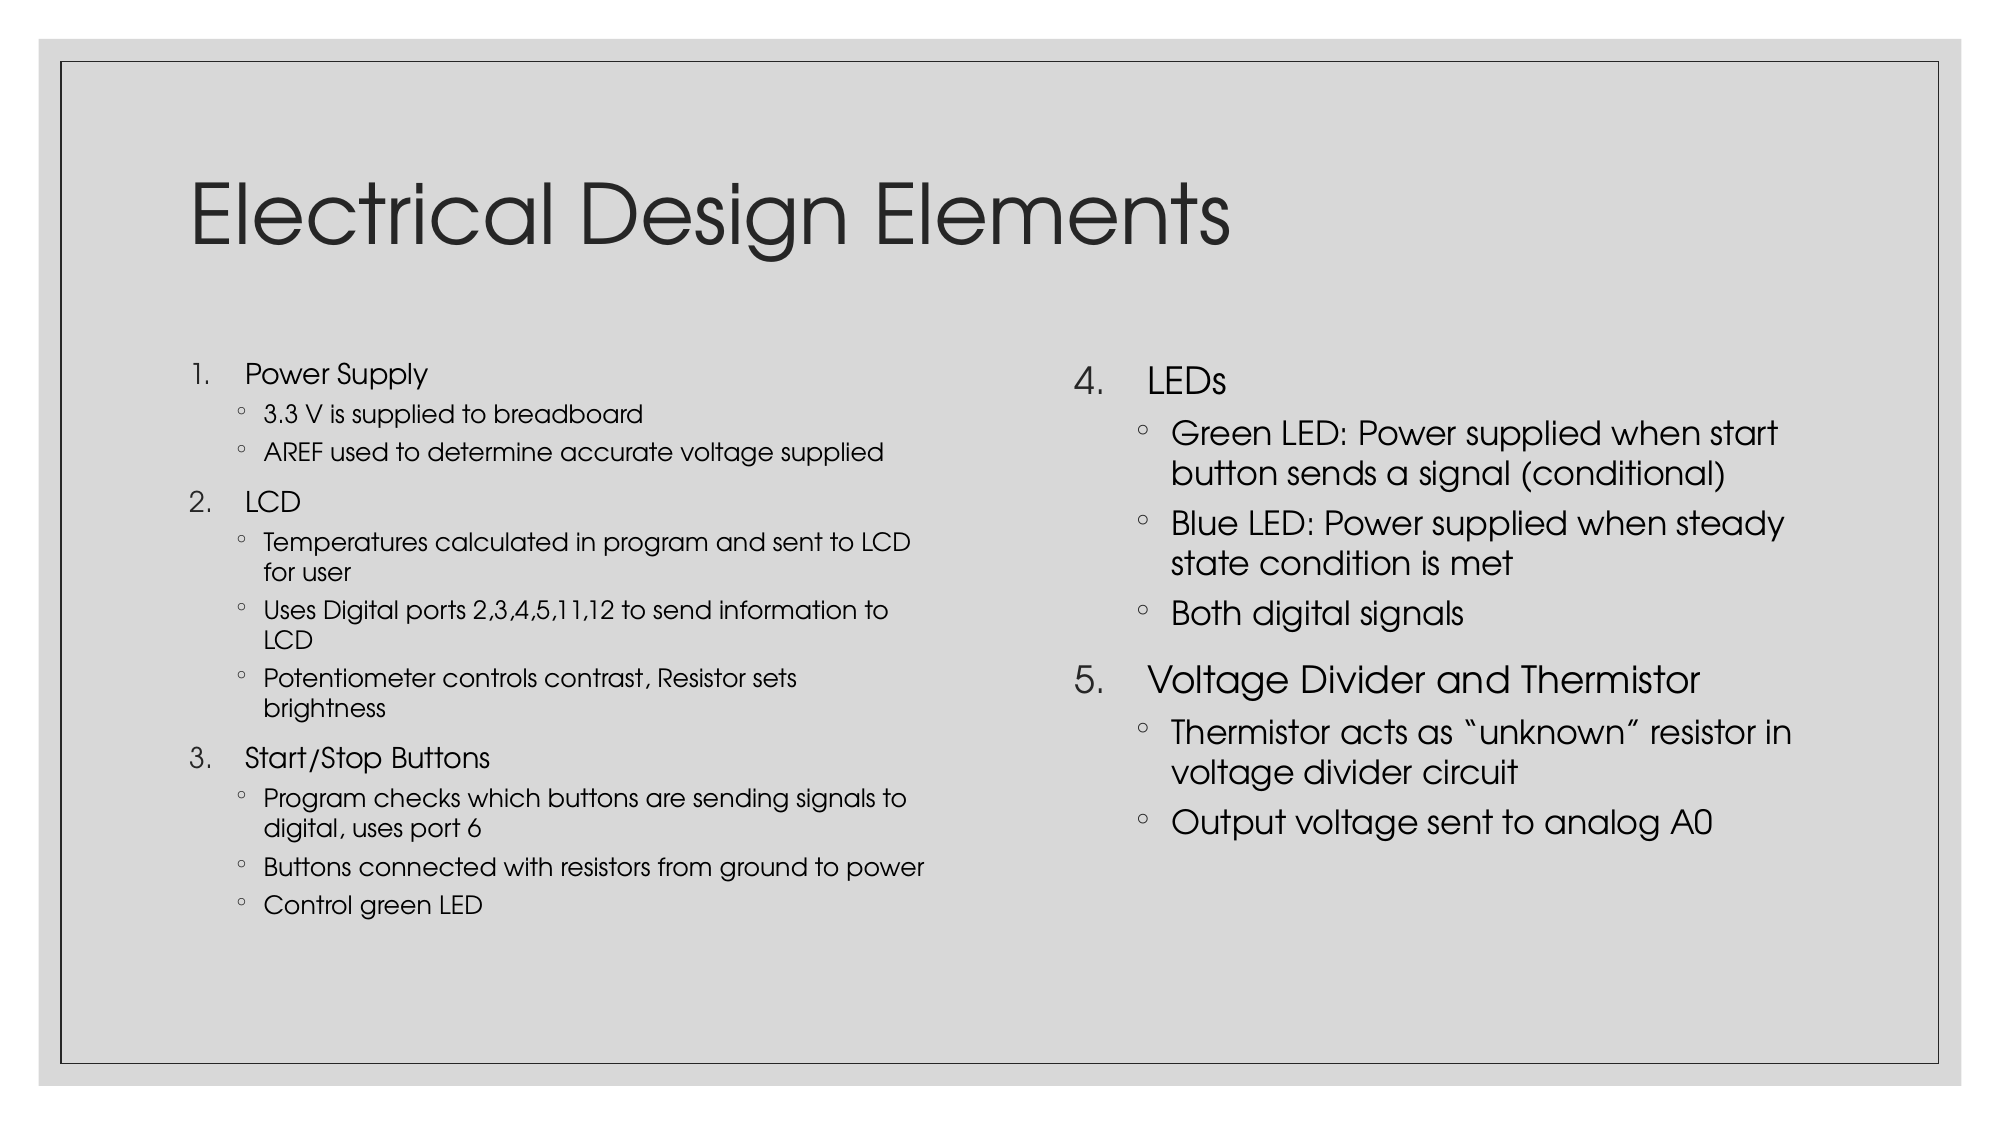

# Electrical Design Elements
Power Supply
3.3 V is supplied to breadboard
AREF used to determine accurate voltage supplied
LCD
Temperatures calculated in program and sent to LCD for user
Uses Digital ports 2,3,4,5,11,12 to send information to LCD
Potentiometer controls contrast, Resistor sets brightness
Start/Stop Buttons
Program checks which buttons are sending signals to digital, uses port 6
Buttons connected with resistors from ground to power
Control green LED
LEDs
Green LED: Power supplied when start button sends a signal (conditional)
Blue LED: Power supplied when steady state condition is met
Both digital signals
Voltage Divider and Thermistor
Thermistor acts as “unknown” resistor in voltage divider circuit
Output voltage sent to analog A0